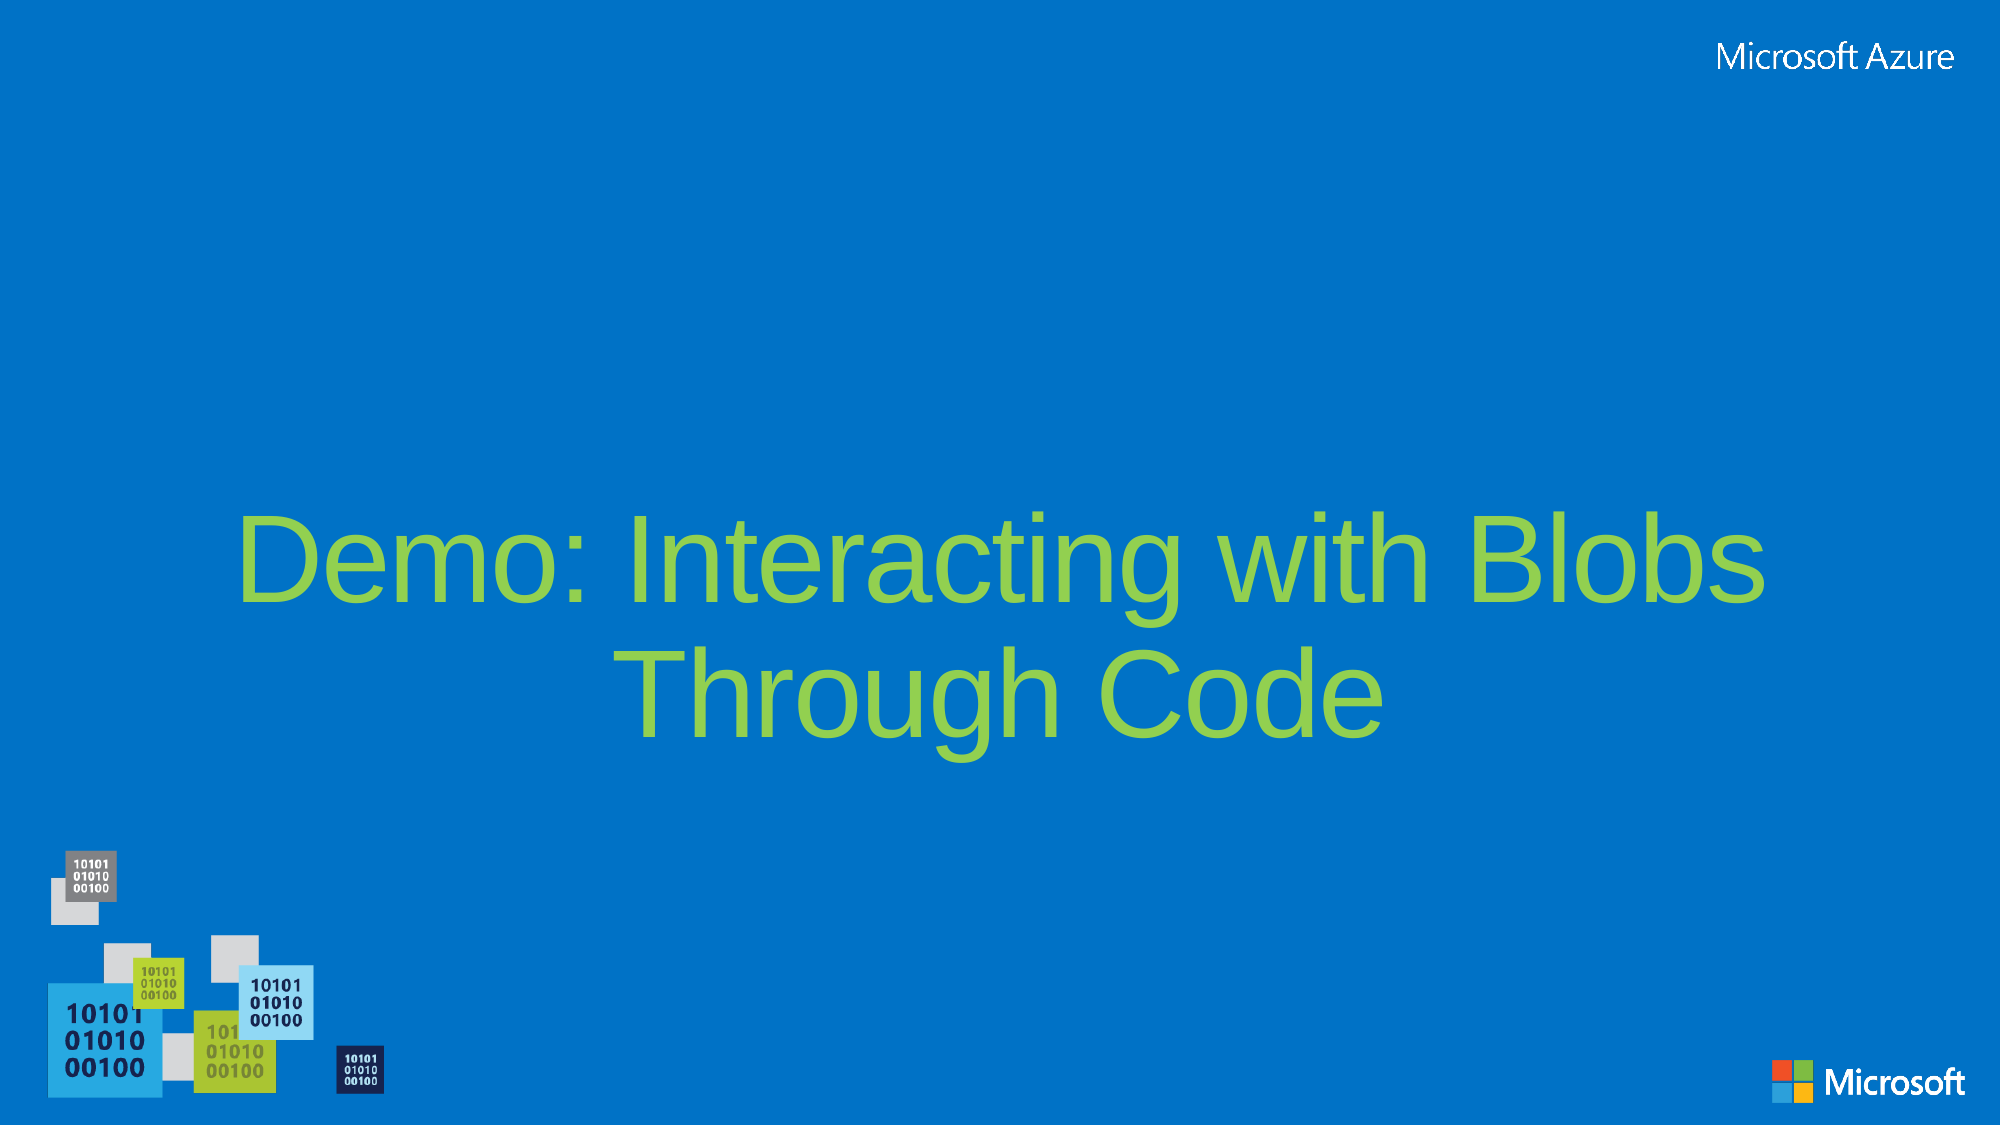

# Demo: Interacting with Blobs Through Code